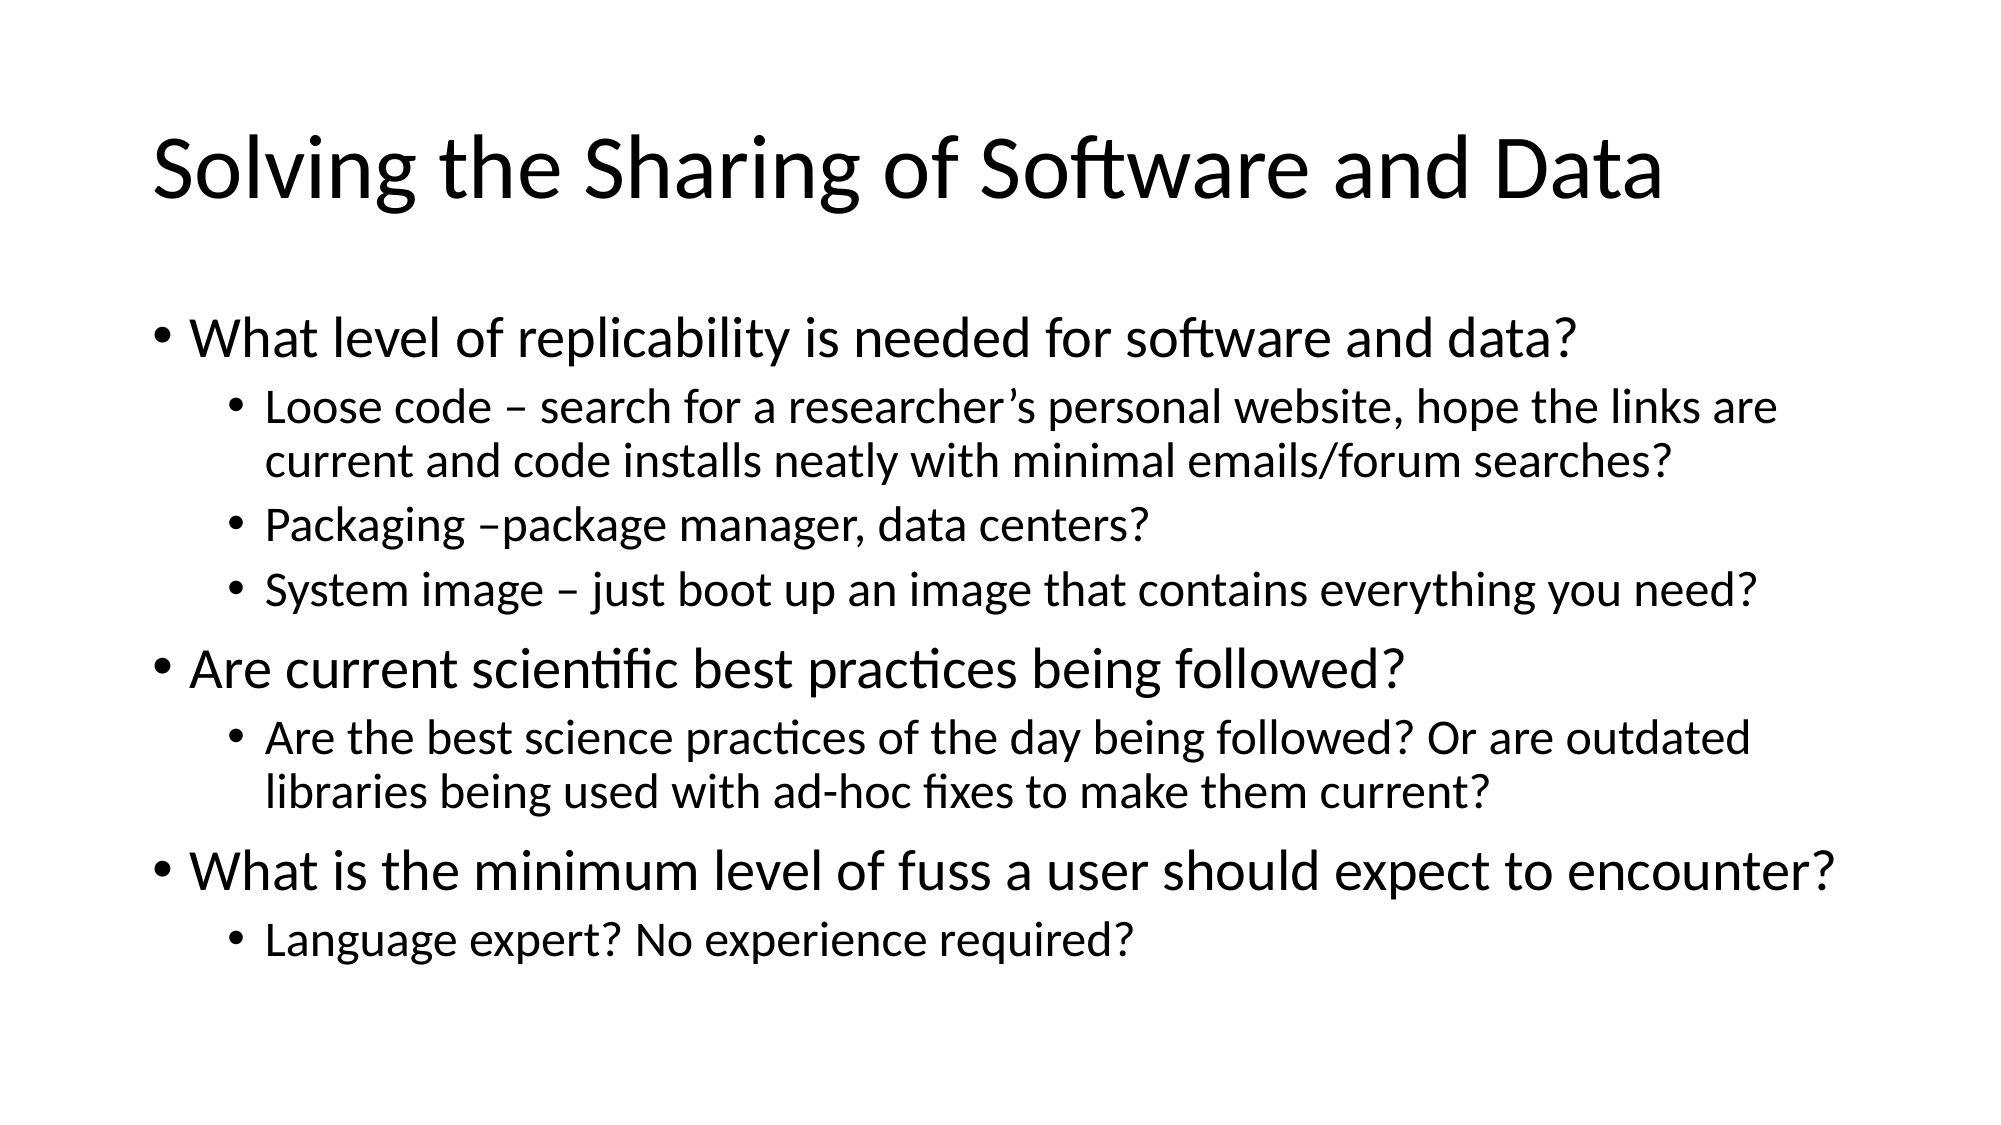

# Solving the Sharing of Software and Data
What level of replicability is needed for software and data?
Loose code – search for a researcher’s personal website, hope the links are current and code installs neatly with minimal emails/forum searches?
Packaging –package manager, data centers?
System image – just boot up an image that contains everything you need?
Are current scientific best practices being followed?
Are the best science practices of the day being followed? Or are outdated libraries being used with ad-hoc fixes to make them current?
What is the minimum level of fuss a user should expect to encounter?
Language expert? No experience required?